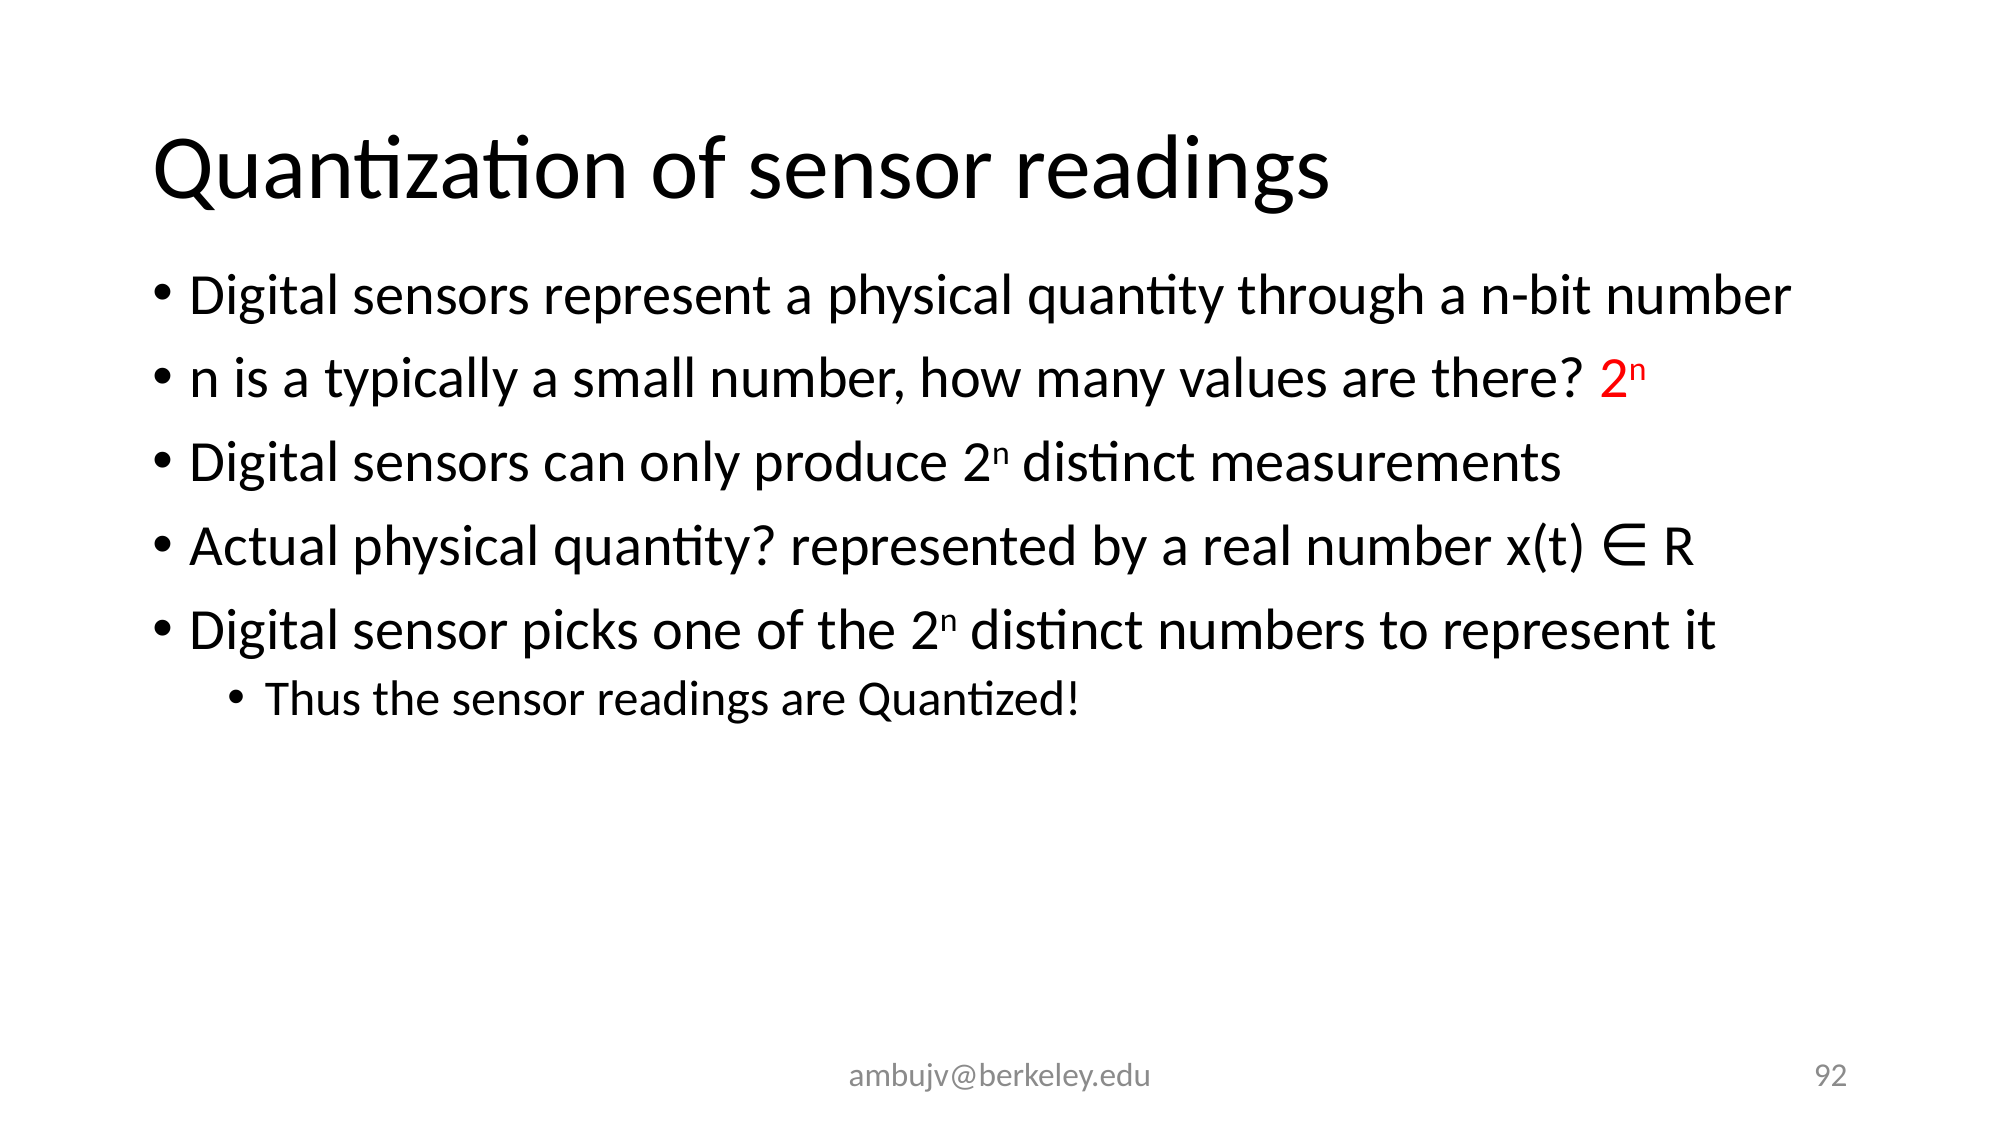

# Quantization of sensor readings
Digital sensors represent a physical quantity through a n-bit number
n is a typically a small number, how many values are there? 2n
Digital sensors can only produce 2n distinct measurements
Actual physical quantity? represented by a real number x(t) ∈ R
Digital sensor picks one of the 2n distinct numbers to represent it
Thus the sensor readings are Quantized!
ambujv@berkeley.edu
92